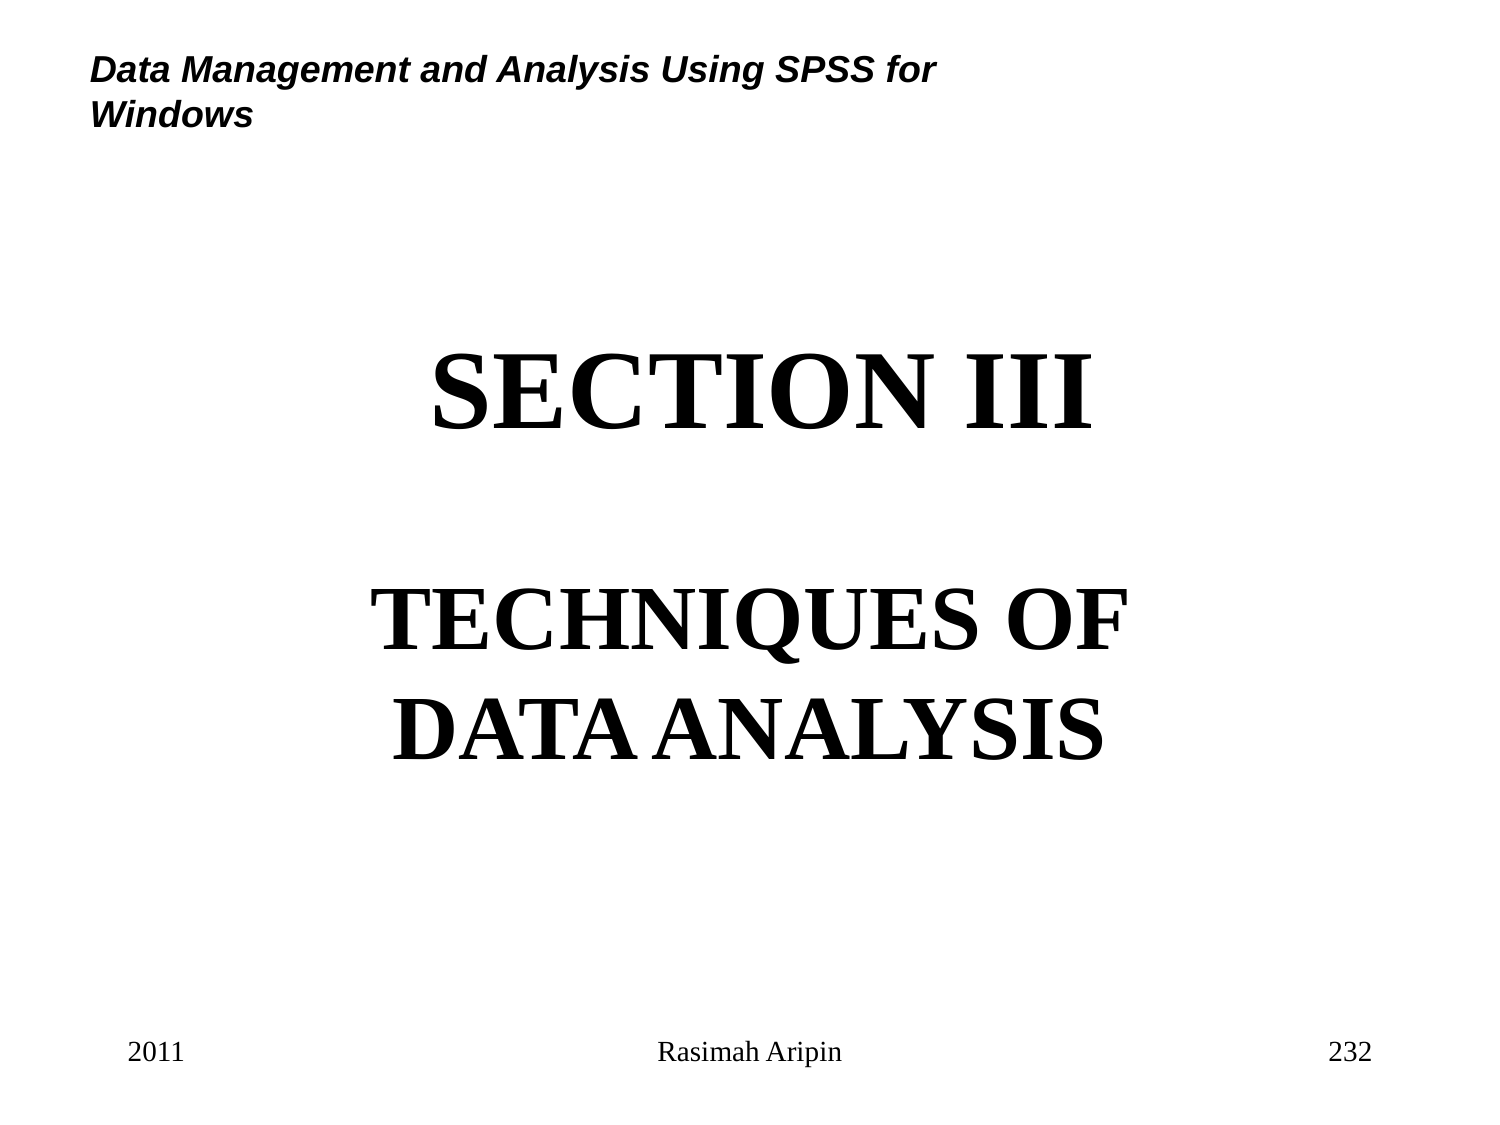

Data Management and Analysis Using SPSS for Windows
# SECTION III
TECHNIQUES OF DATA ANALYSIS
2011
Rasimah Aripin
232